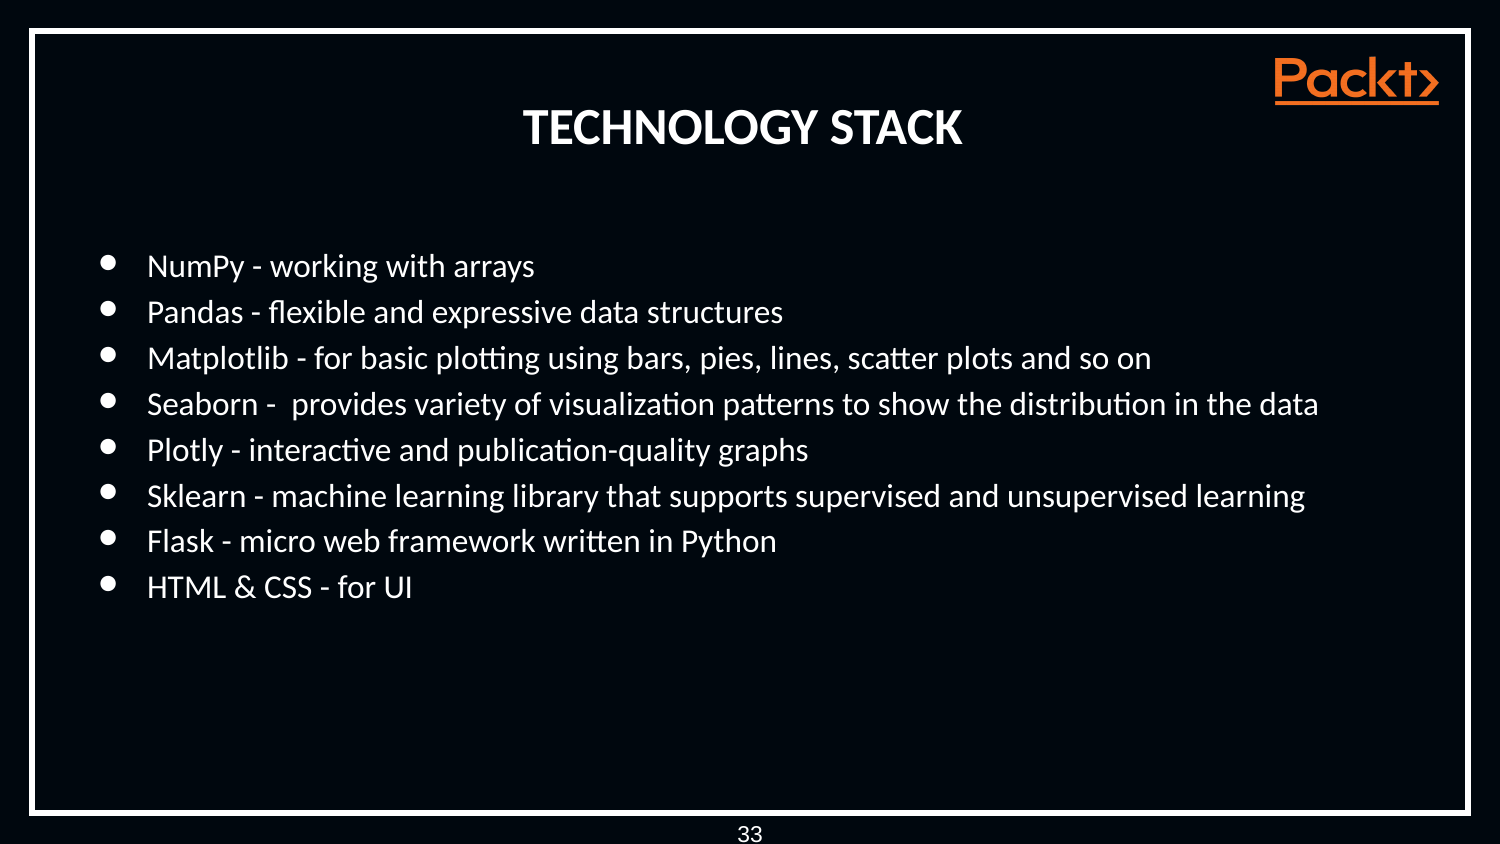

TECHNOLOGY STACK
NumPy - working with arrays
Pandas - flexible and expressive data structures
Matplotlib - for basic plotting using bars, pies, lines, scatter plots and so on
Seaborn -  provides variety of visualization patterns to show the distribution in the data
Plotly - interactive and publication-quality graphs
Sklearn - machine learning library that supports supervised and unsupervised learning
Flask - micro web framework written in Python
HTML & CSS - for UI
33